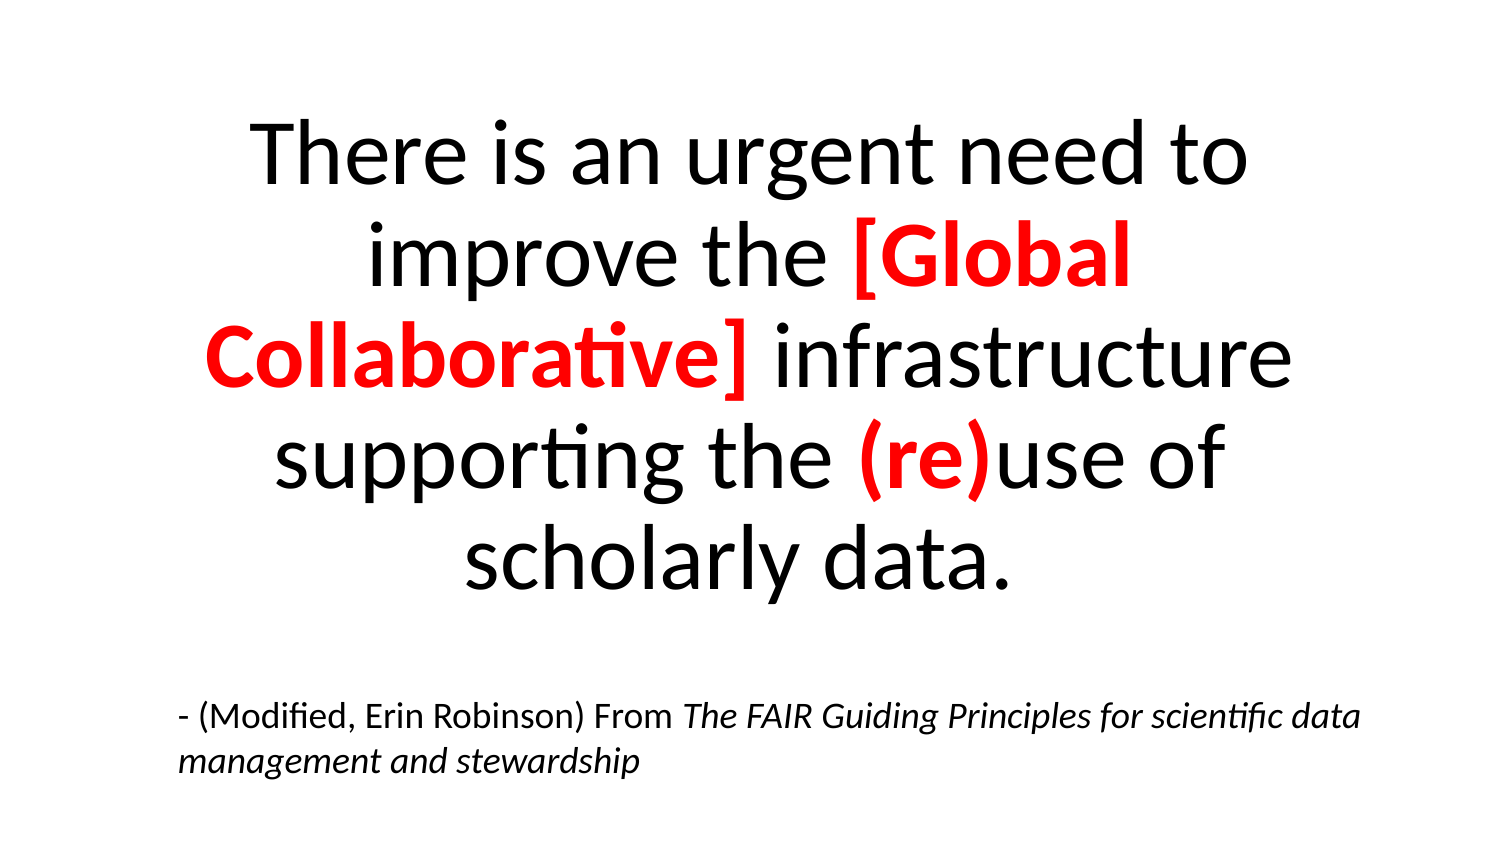

#
There is an urgent need to improve the [Global Collaborative] infrastructure supporting the (re)use of scholarly data.

- (Modified, Erin Robinson) From The FAIR Guiding Principles for scientific data management and stewardship